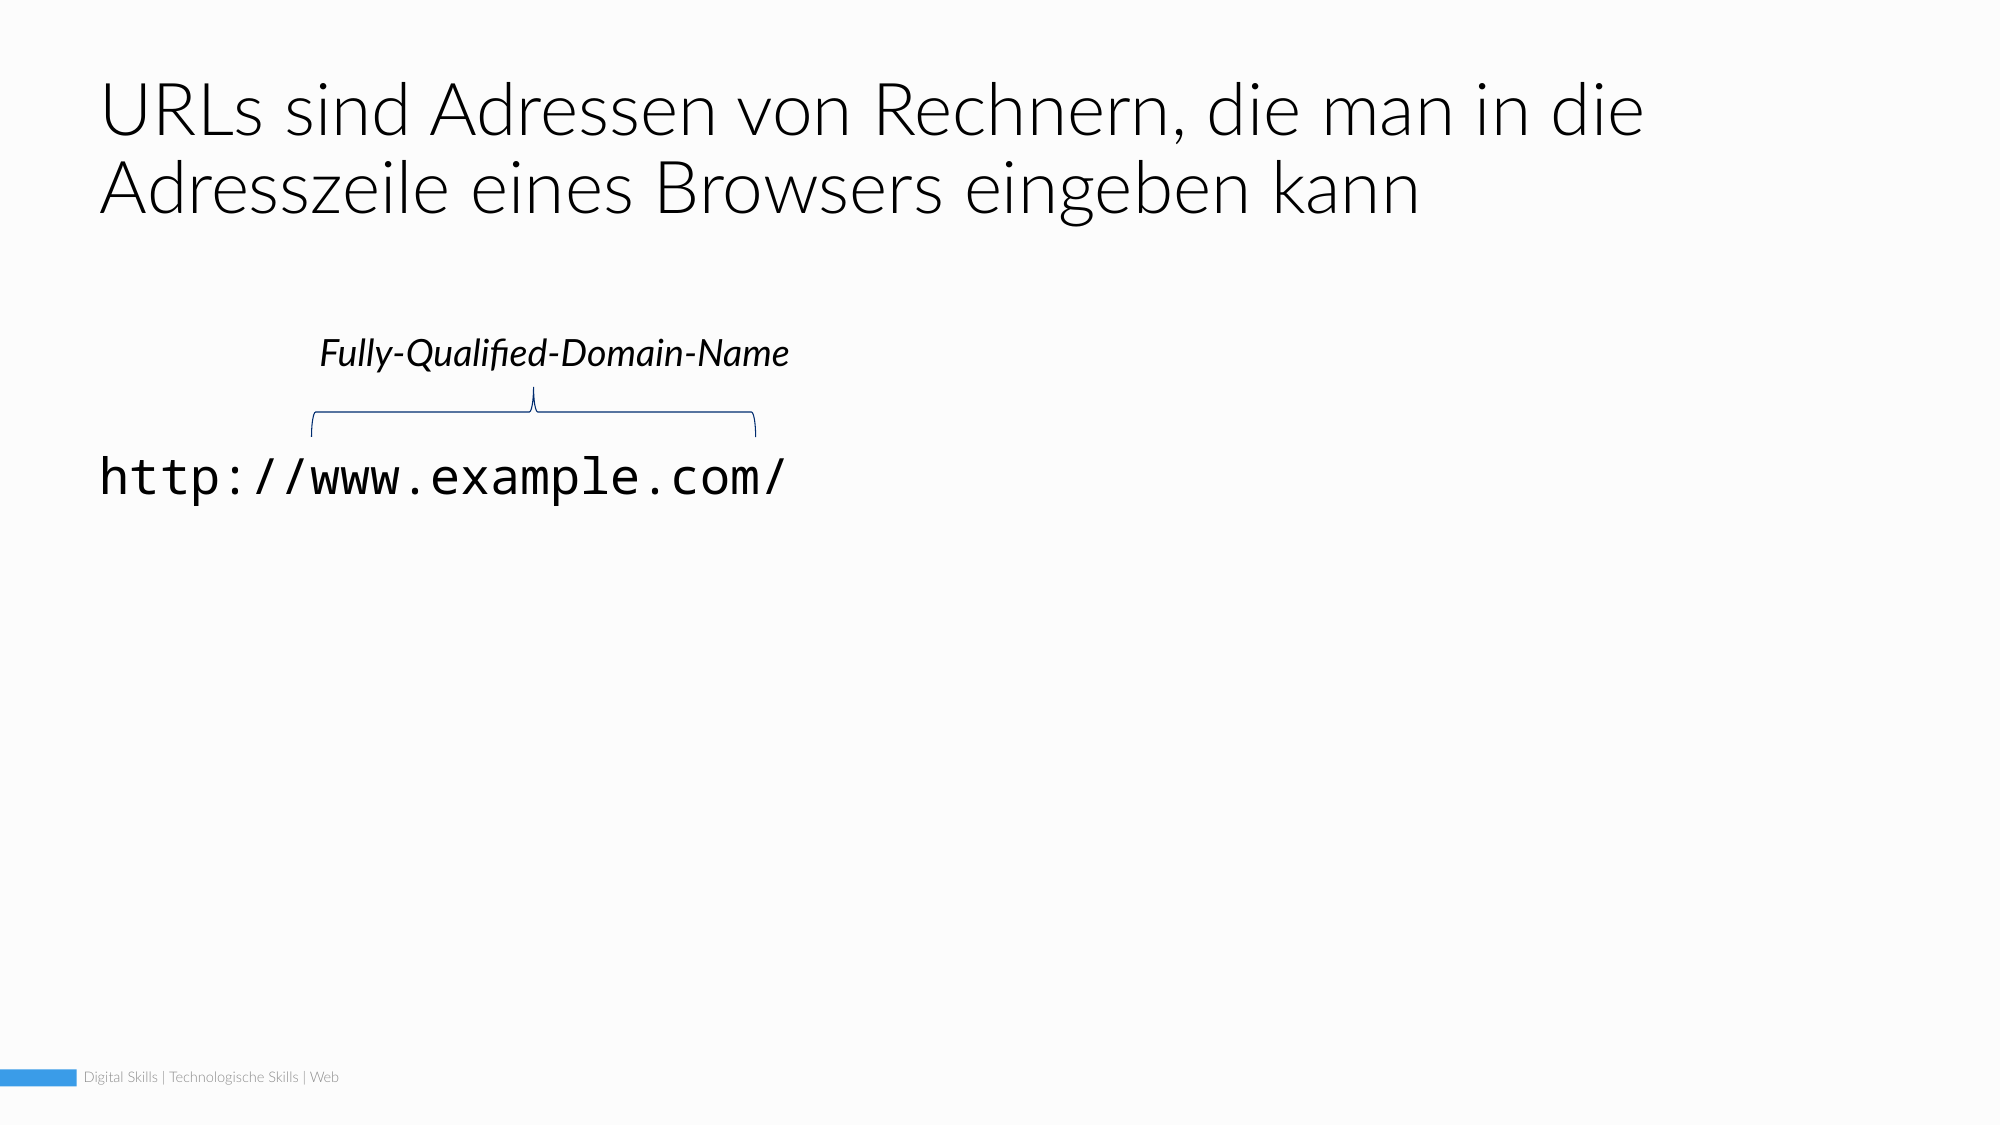

# URLs sind Adressen von Rechnern, die man in die Adresszeile eines Browsers eingeben kann

Fully-Qualified-Domain-Name
http://www.example.com/